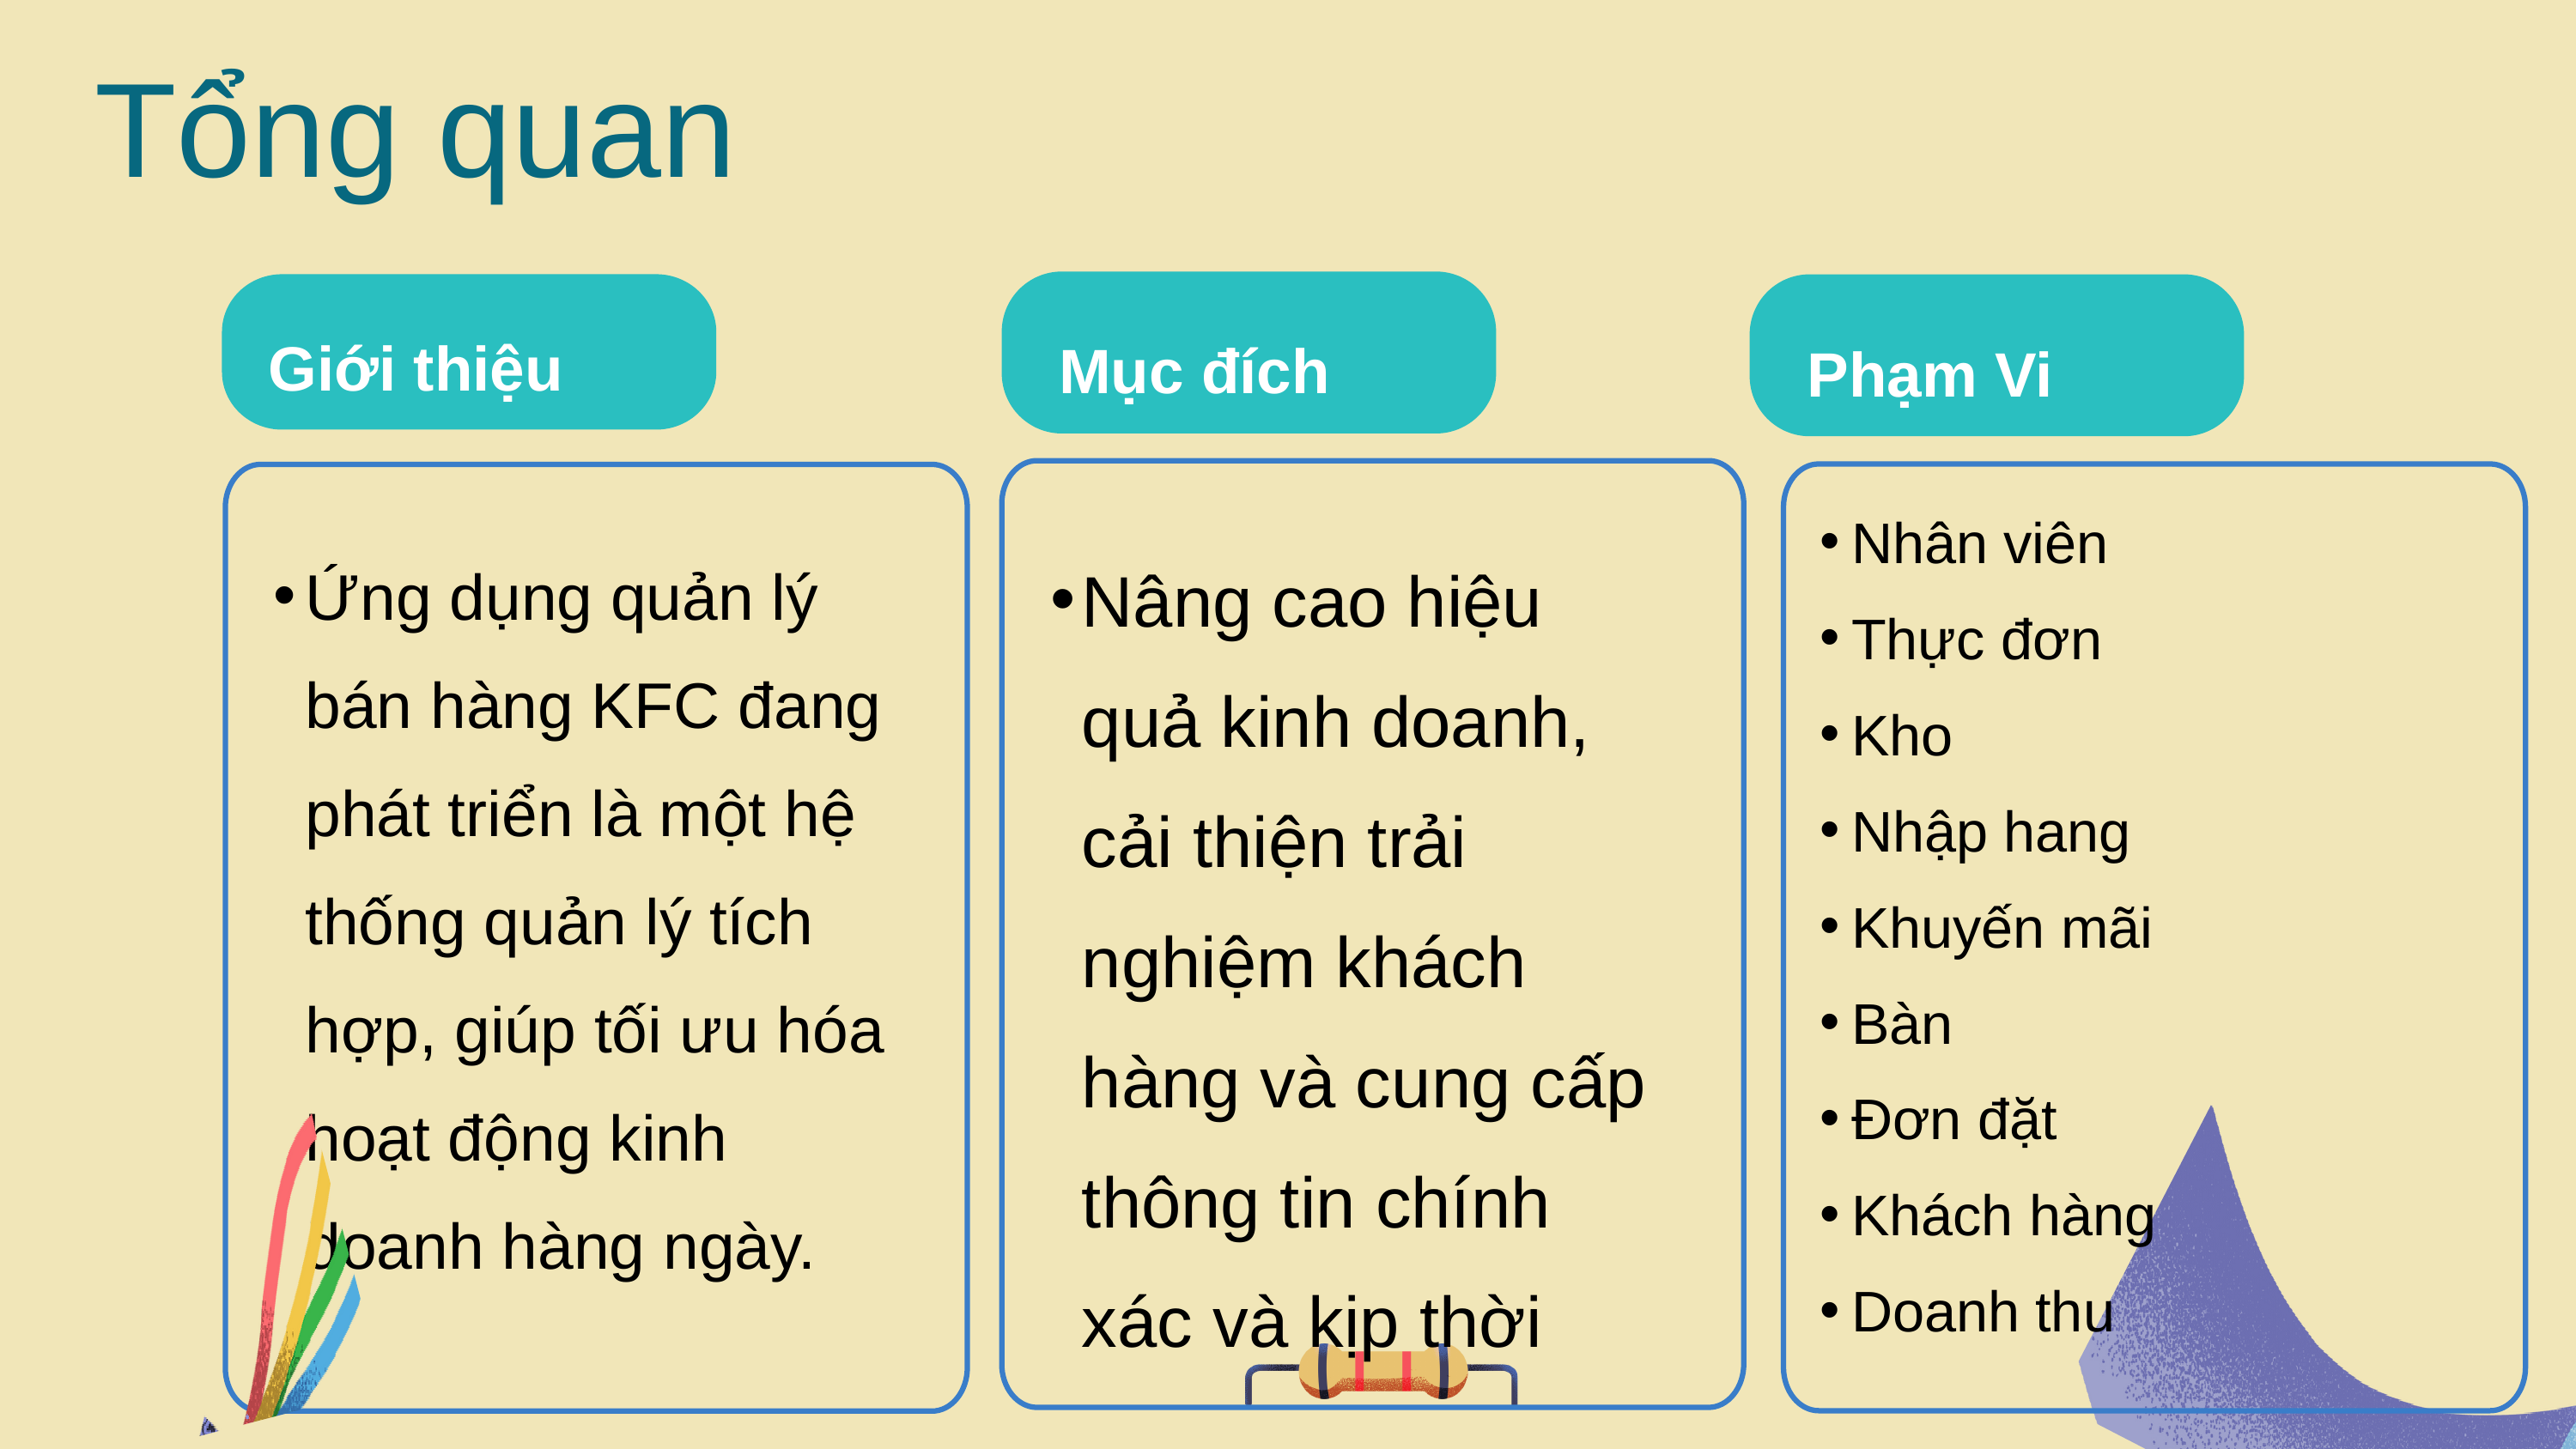

Tổng quan

Mục đích

Phạm Vi

Giới thiệu

Nhân viên
Thực đơn
Kho
Nhập hang
Khuyến mãi
Bàn
Đơn đặt
Khách hàng
Doanh thu
Nâng cao hiệu quả kinh doanh, cải thiện trải nghiệm khách hàng và cung cấp thông tin chính xác và kịp thời
Ứng dụng quản lý bán hàng KFC đang phát triển là một hệ thống quản lý tích hợp, giúp tối ưu hóa hoạt động kinh doanh hàng ngày.